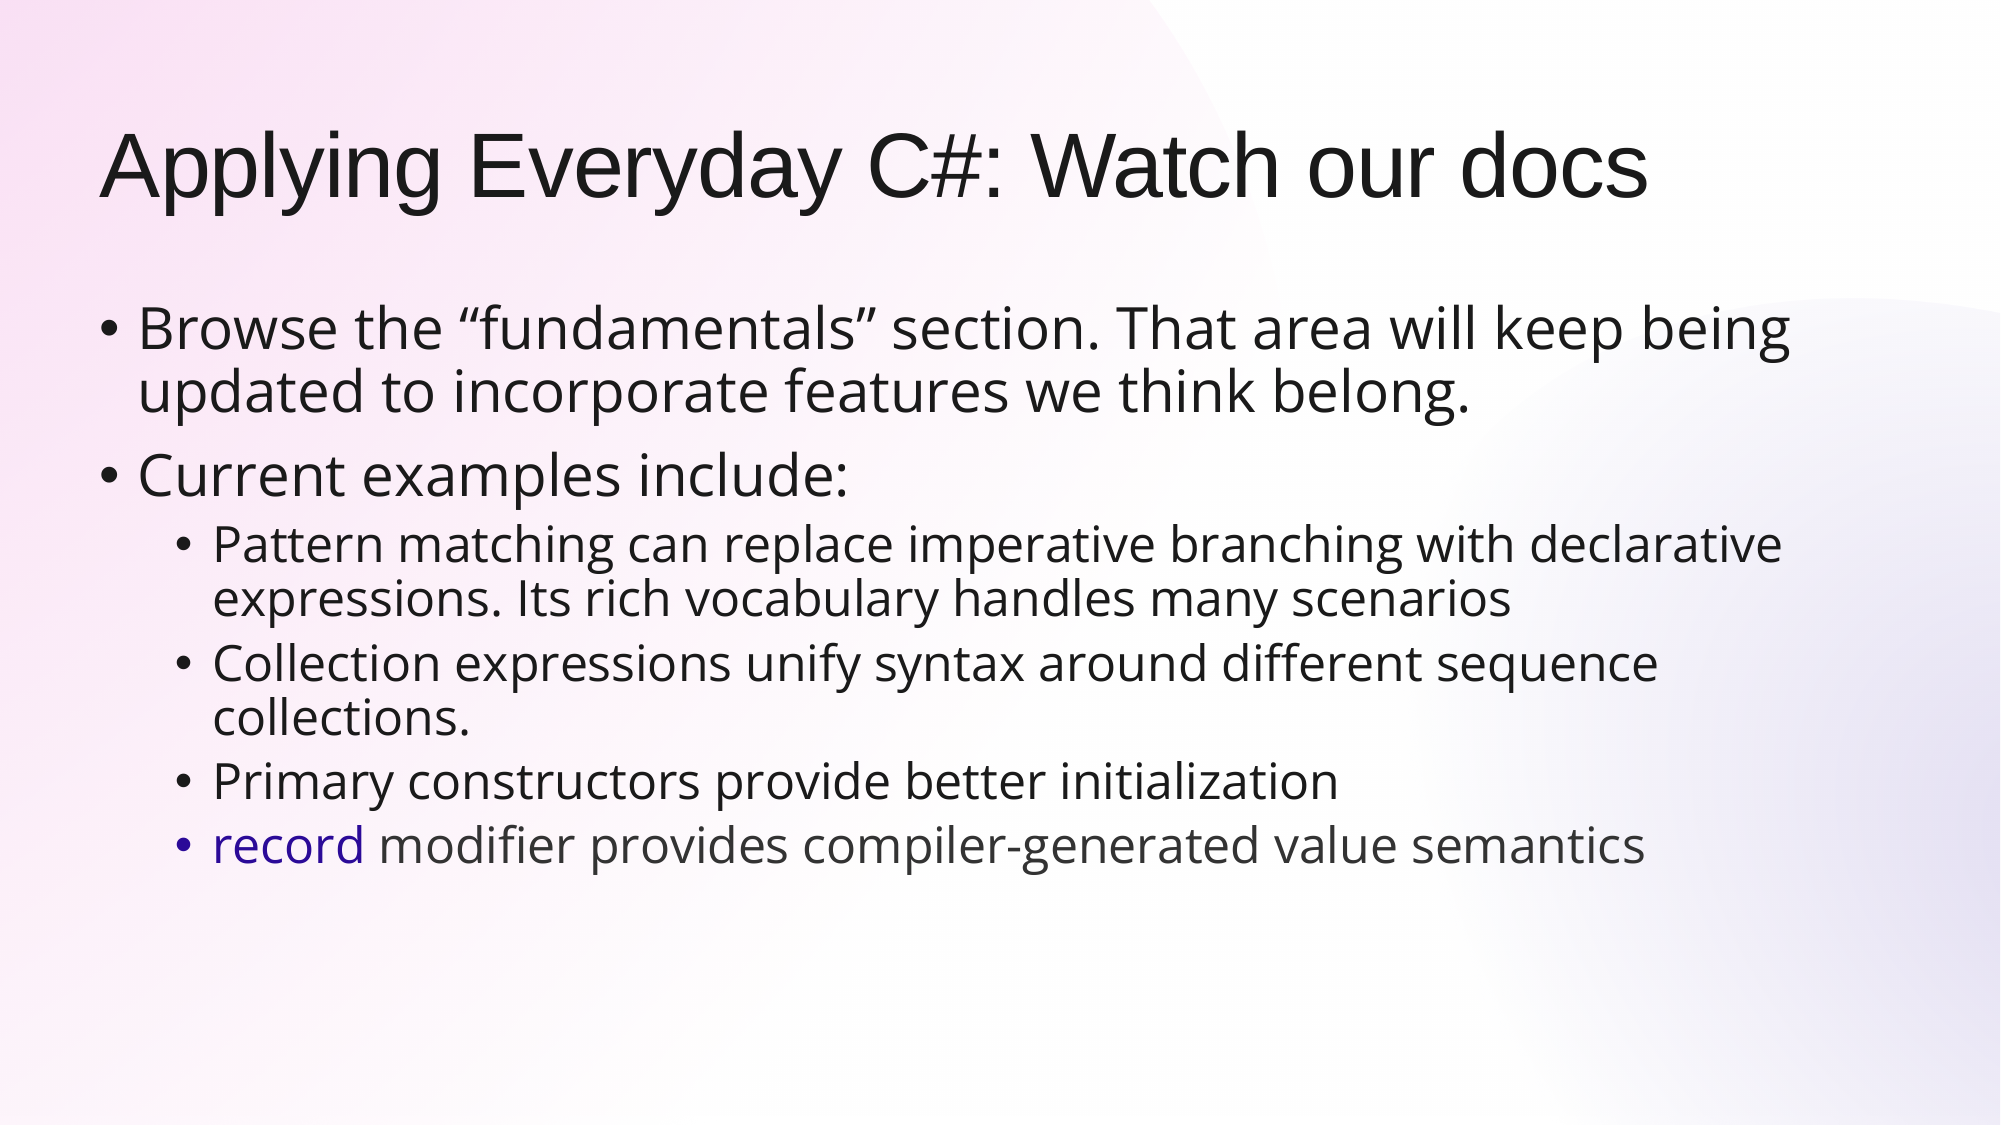

# Applying Everyday C#: Watch our docs
Browse the “fundamentals” section. That area will keep being updated to incorporate features we think belong.
Current examples include:
Pattern matching can replace imperative branching with declarative expressions. Its rich vocabulary handles many scenarios
Collection expressions unify syntax around different sequence collections.
Primary constructors provide better initialization
record modifier provides compiler-generated value semantics